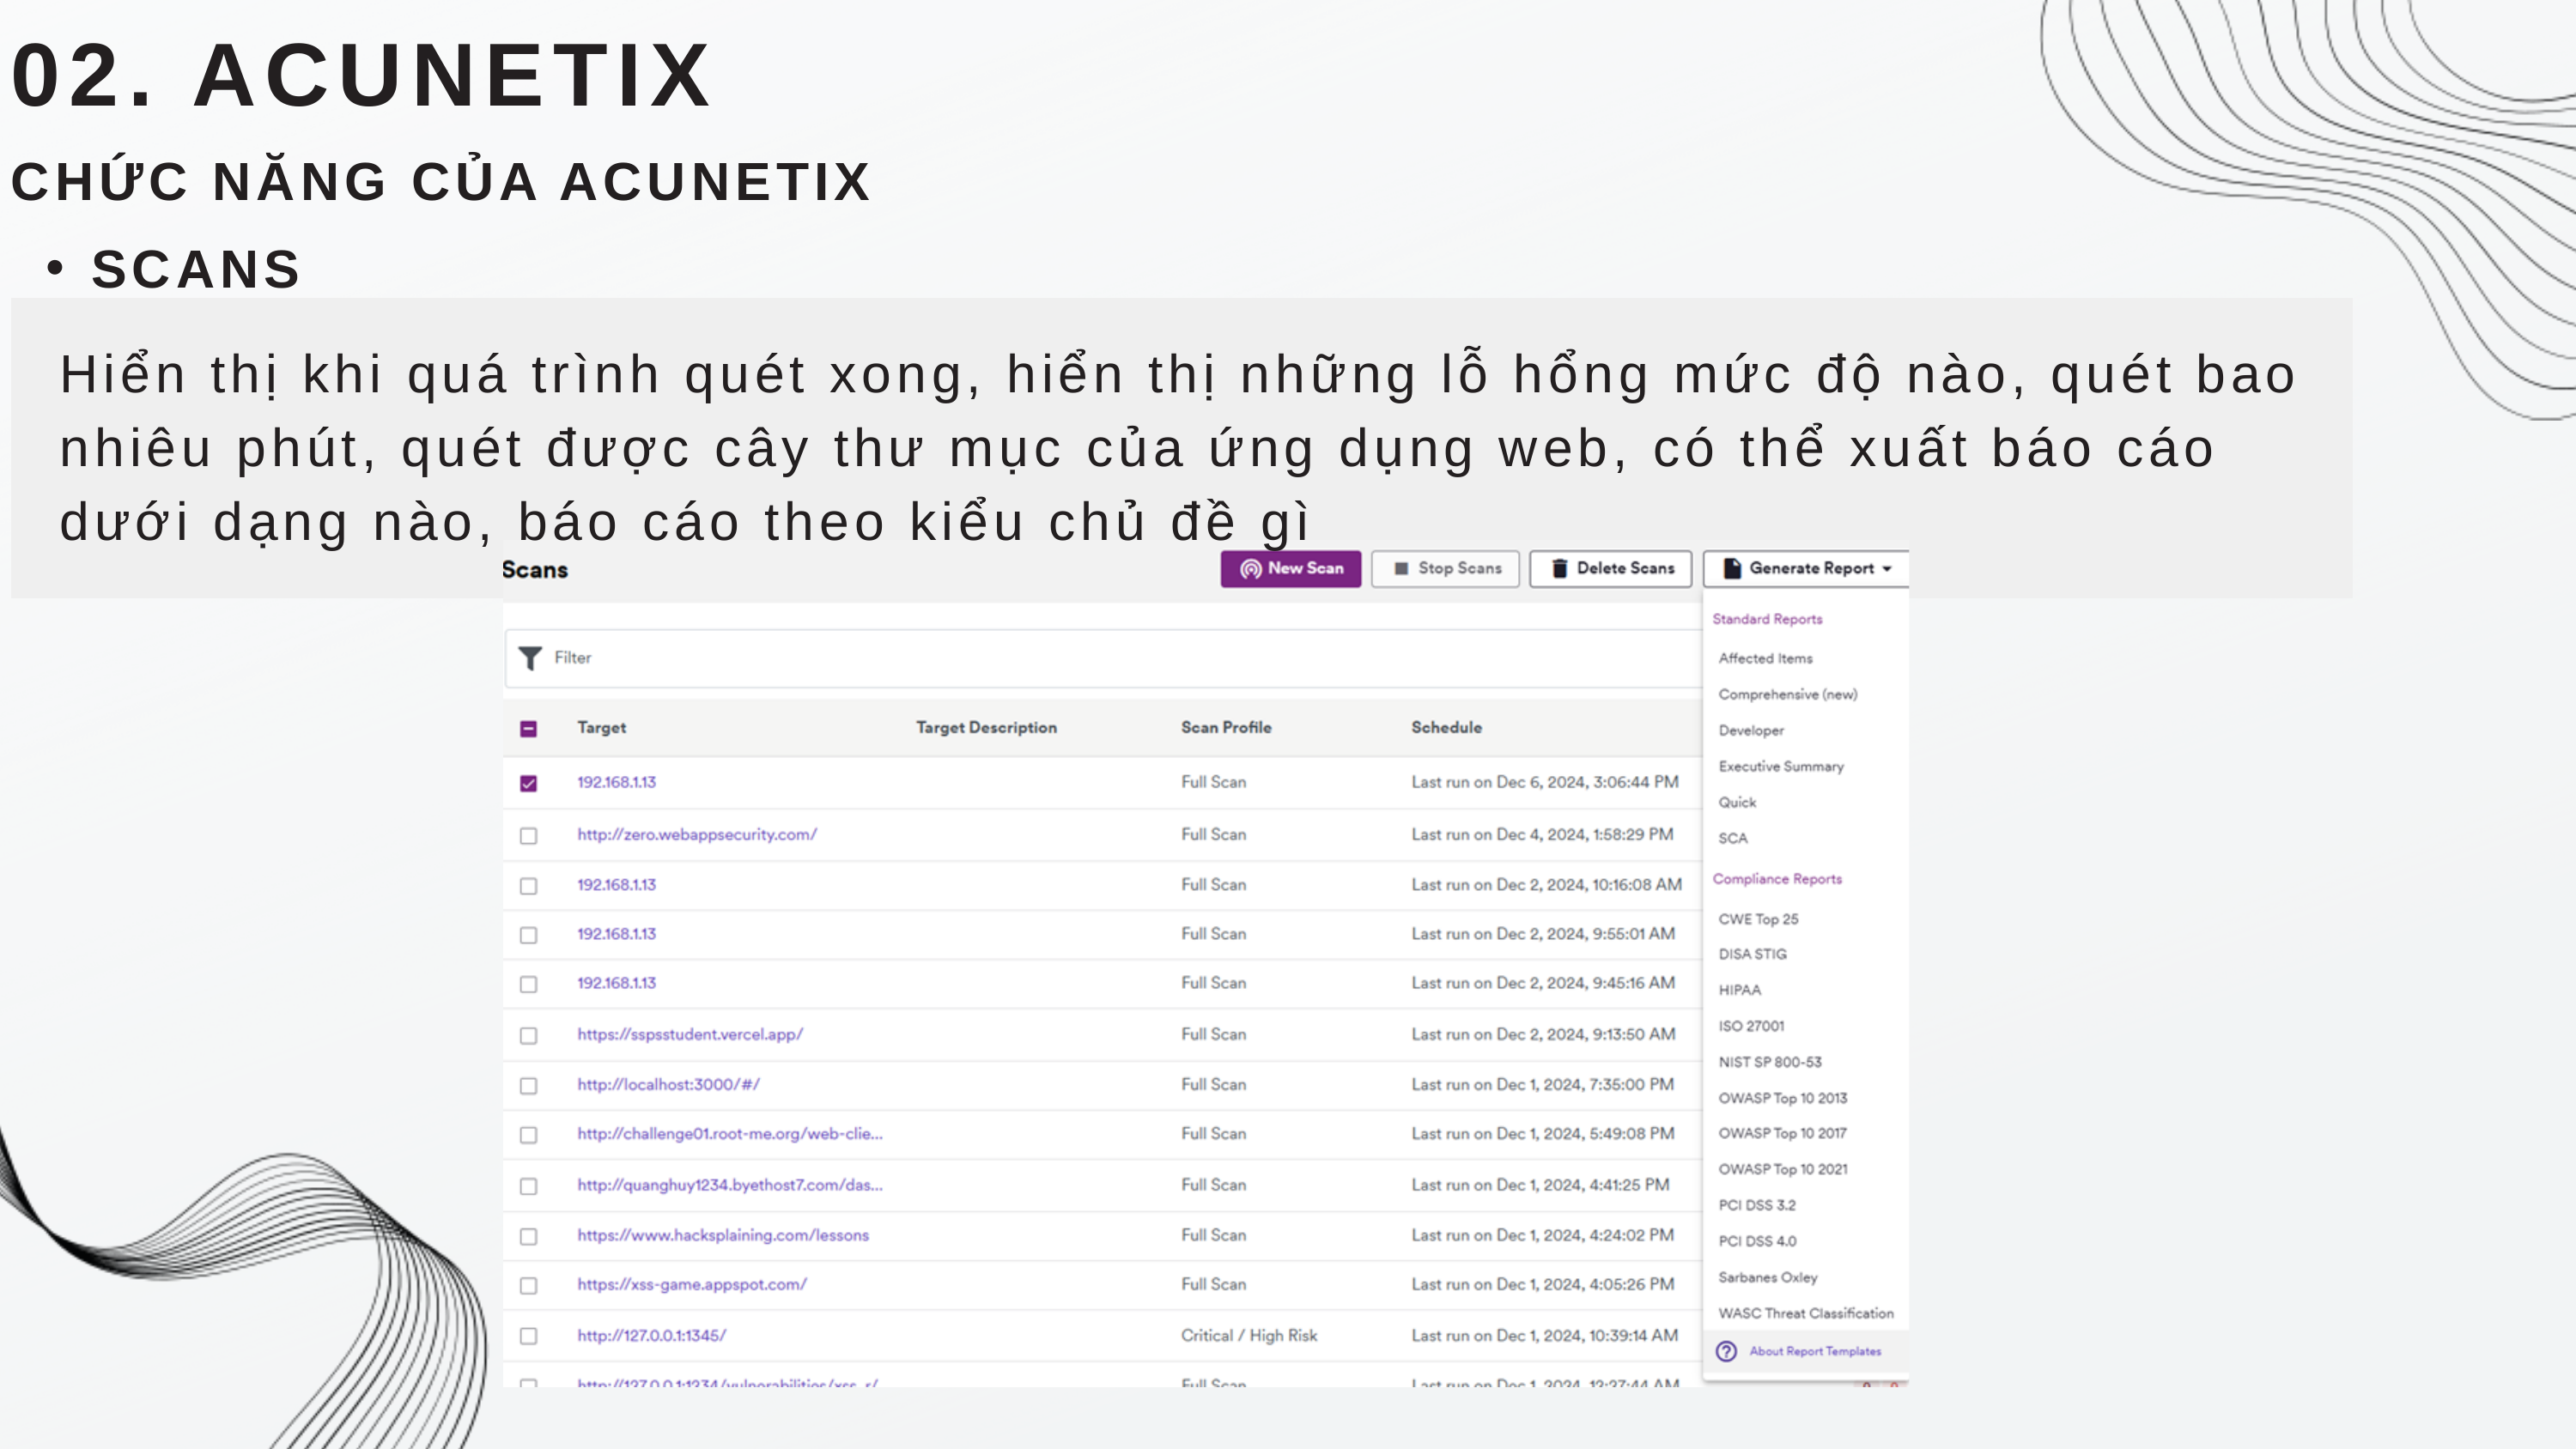

02. ACUNETIX
CHỨC NĂNG CỦA ACUNETIX
SCANS

Hiển thị khi quá trình quét xong, hiển thị những lỗ hổng mức độ nào, quét bao nhiêu phút, quét được cây thư mục của ứng dụng web, có thể xuất báo cáo dưới dạng nào, báo cáo theo kiểu chủ đề gì